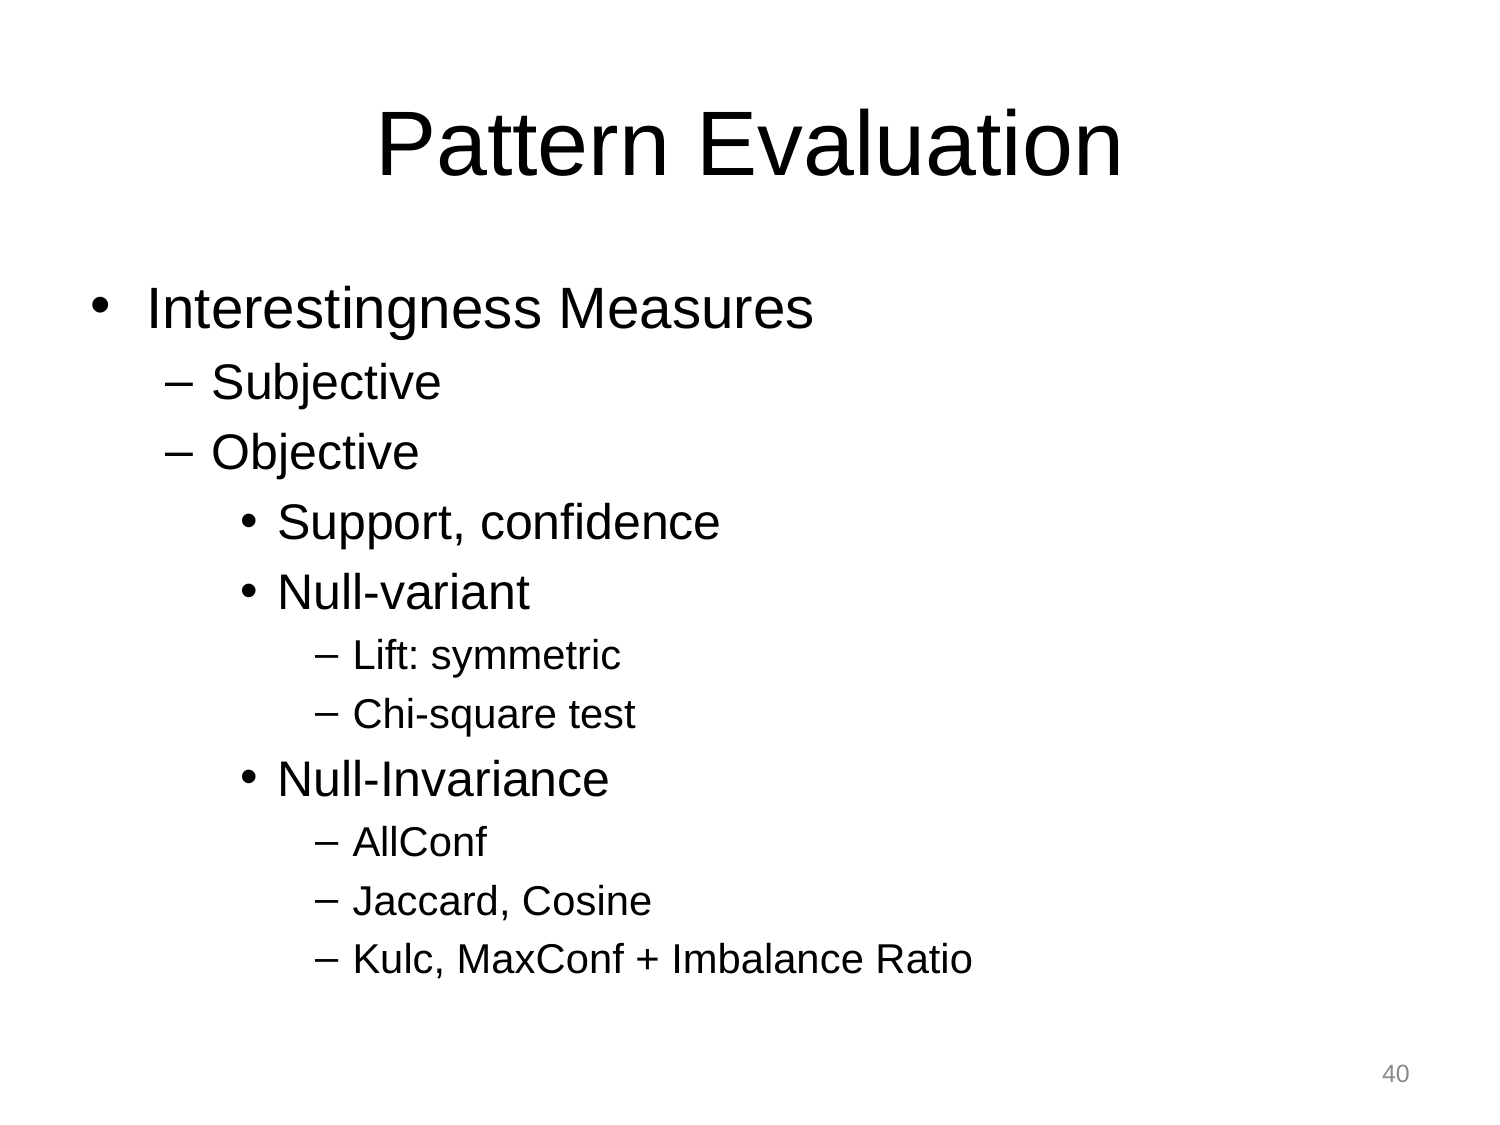

# Pattern Evaluation
Interestingness Measures
Subjective
Objective
Support, confidence
Null-variant
Lift: symmetric
Chi-square test
Null-Invariance
AllConf
Jaccard, Cosine
Kulc, MaxConf + Imbalance Ratio
40